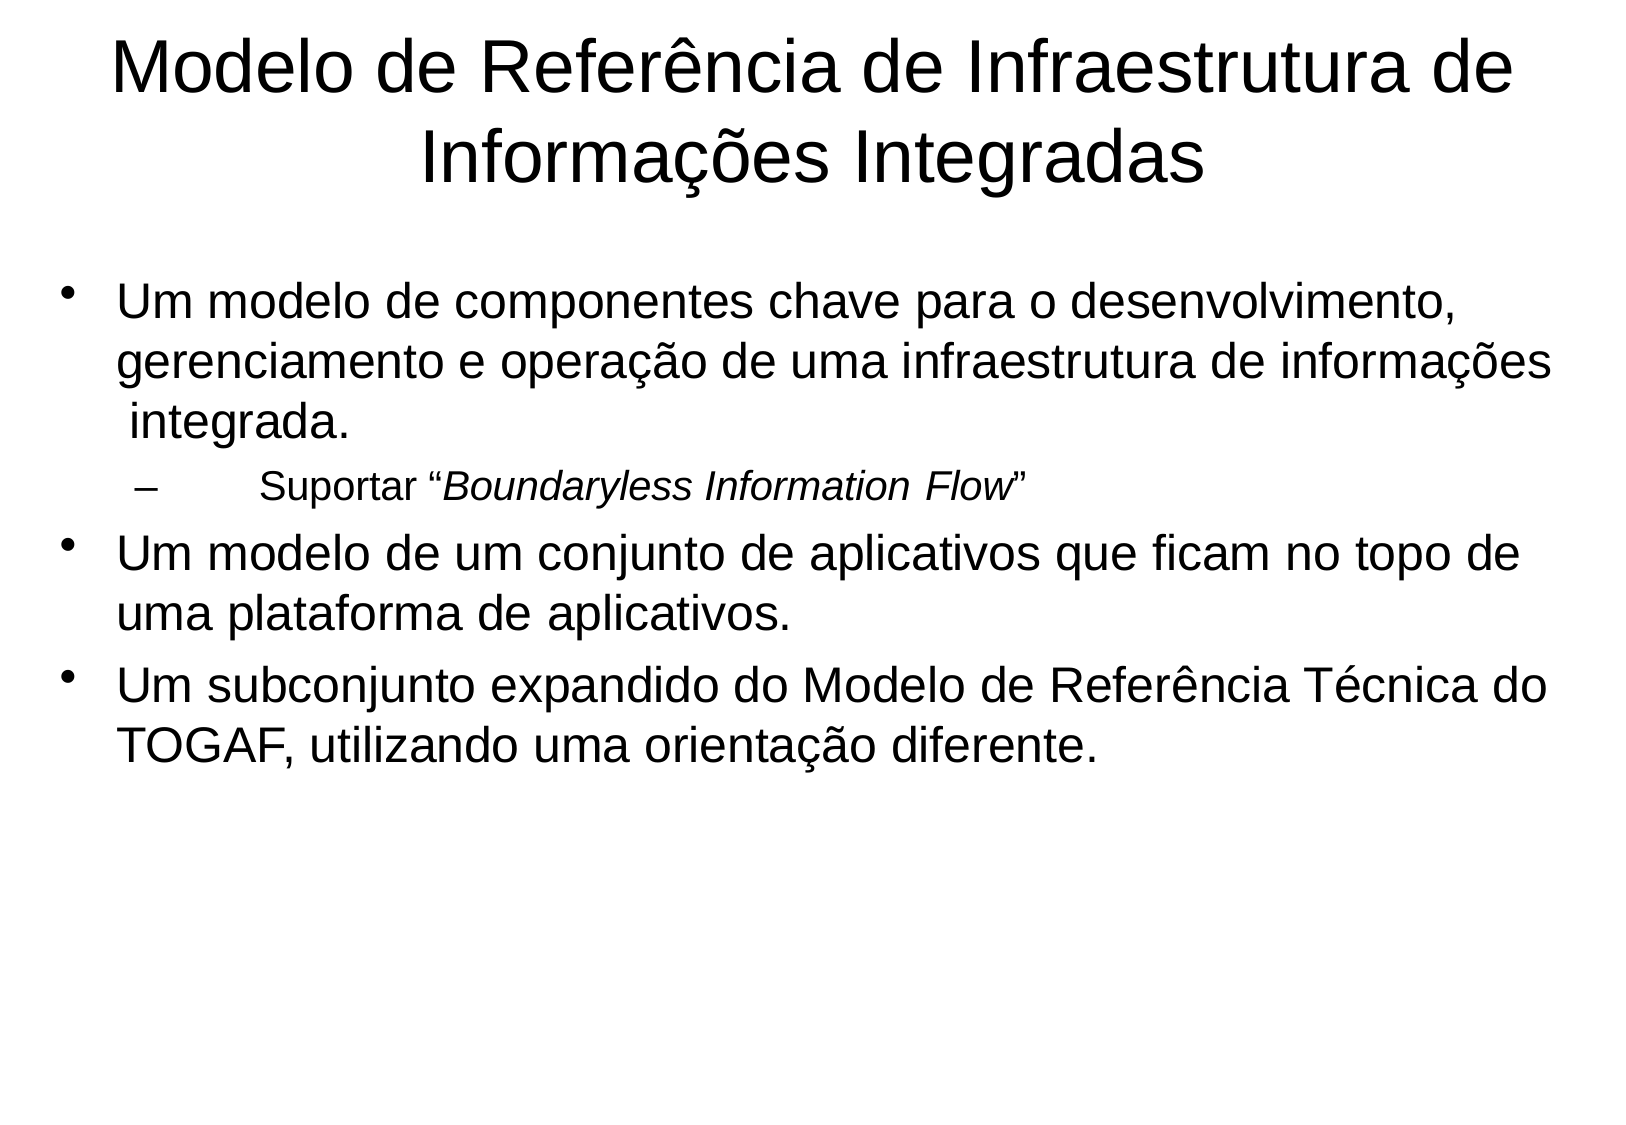

# Modelo de Referência de Infraestrutura de
Informações Integradas
Um modelo de componentes chave para o desenvolvimento,  gerenciamento e operação de uma infraestrutura de informações  integrada.
–	Suportar “Boundaryless Information Flow”
Um modelo de um conjunto de aplicativos que ficam no topo de
uma plataforma de aplicativos.
Um subconjunto expandido do Modelo de Referência Técnica do
TOGAF, utilizando uma orientação diferente.